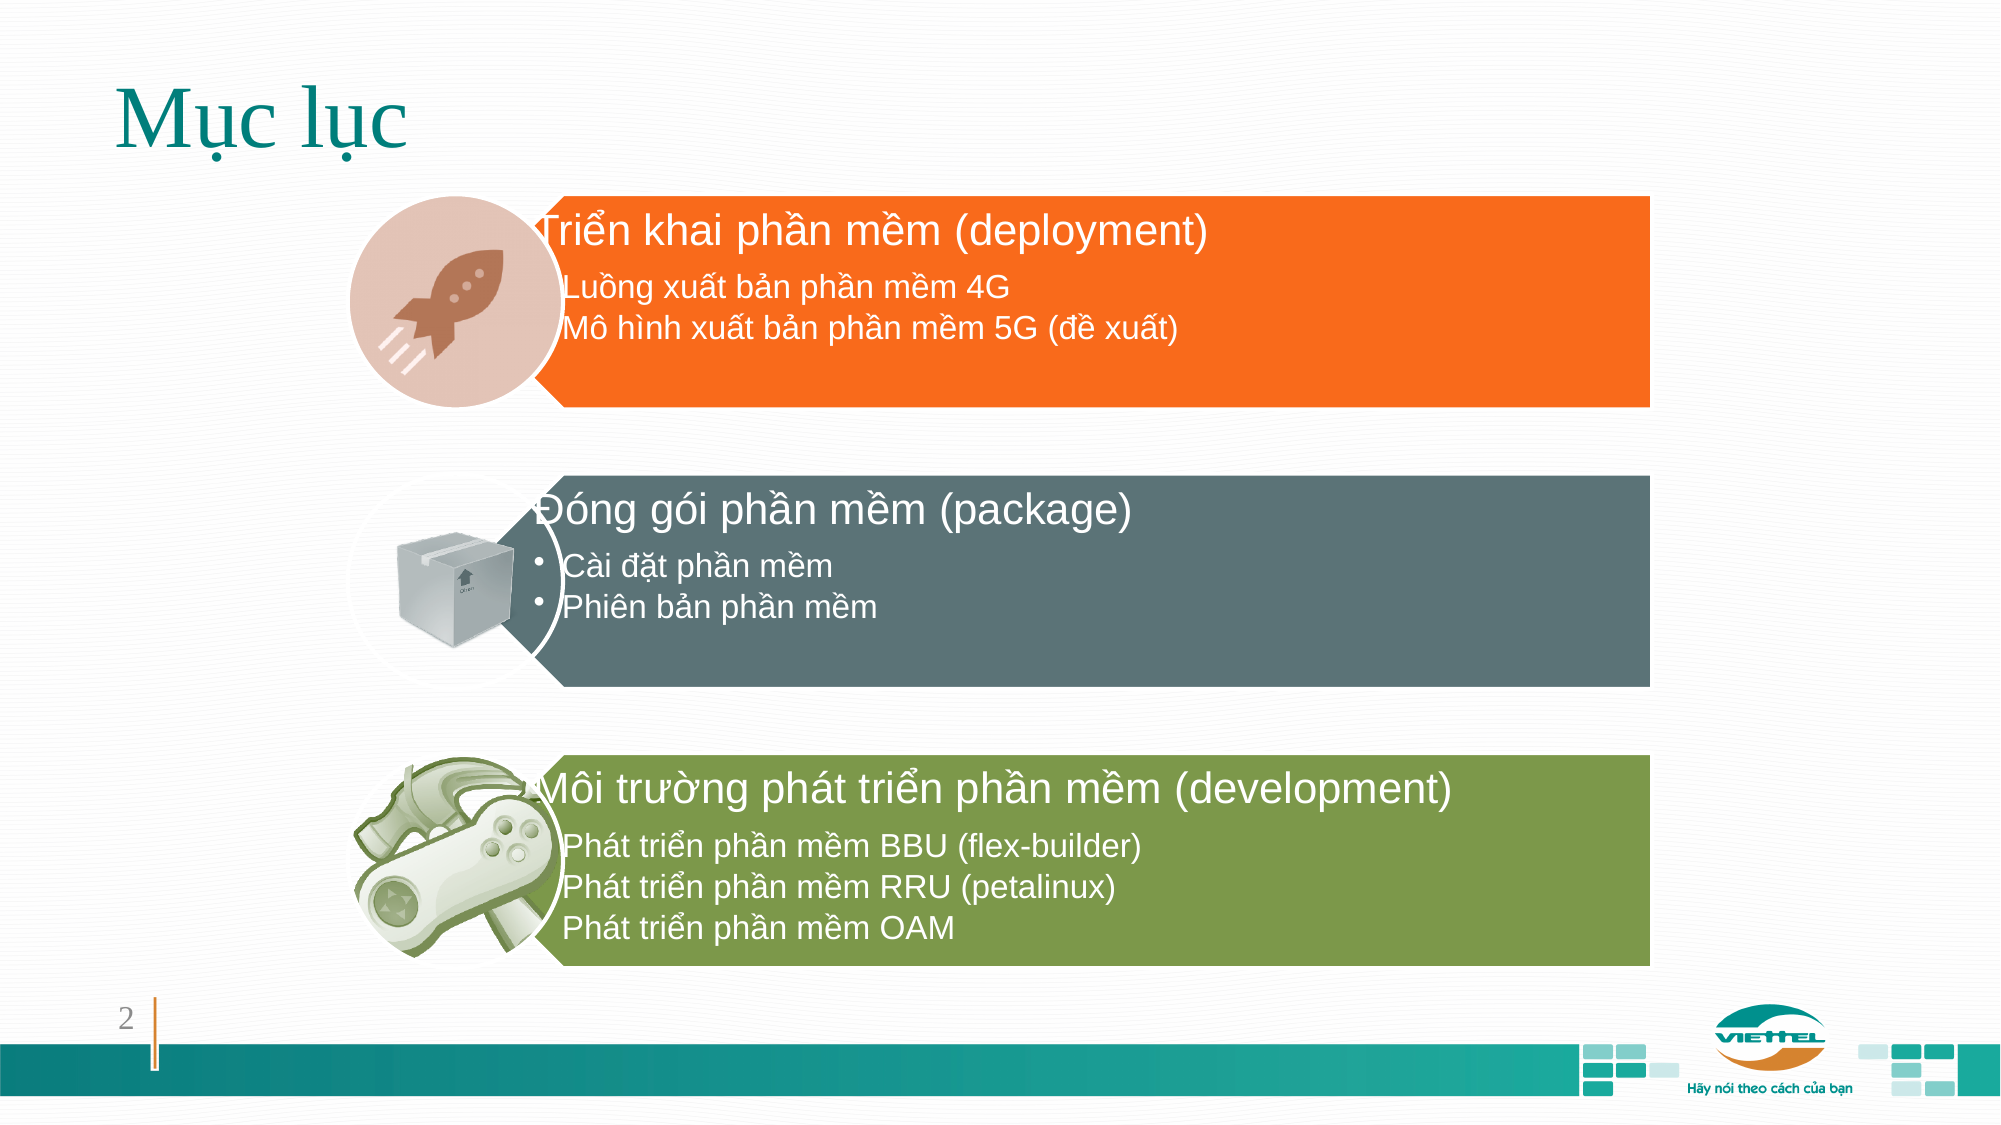

# Mục lục
Triển khai phần mềm (deployment)
Luồng xuất bản phần mềm 4G
Mô hình xuất bản phần mềm 5G (đề xuất)
Đóng gói phần mềm (package)
Cài đặt phần mềm
Phiên bản phần mềm
Môi trường phát triển phần mềm (development)
Phát triển phần mềm BBU (flex-builder)
Phát triển phần mềm RRU (petalinux)
Phát triển phần mềm OAM
2